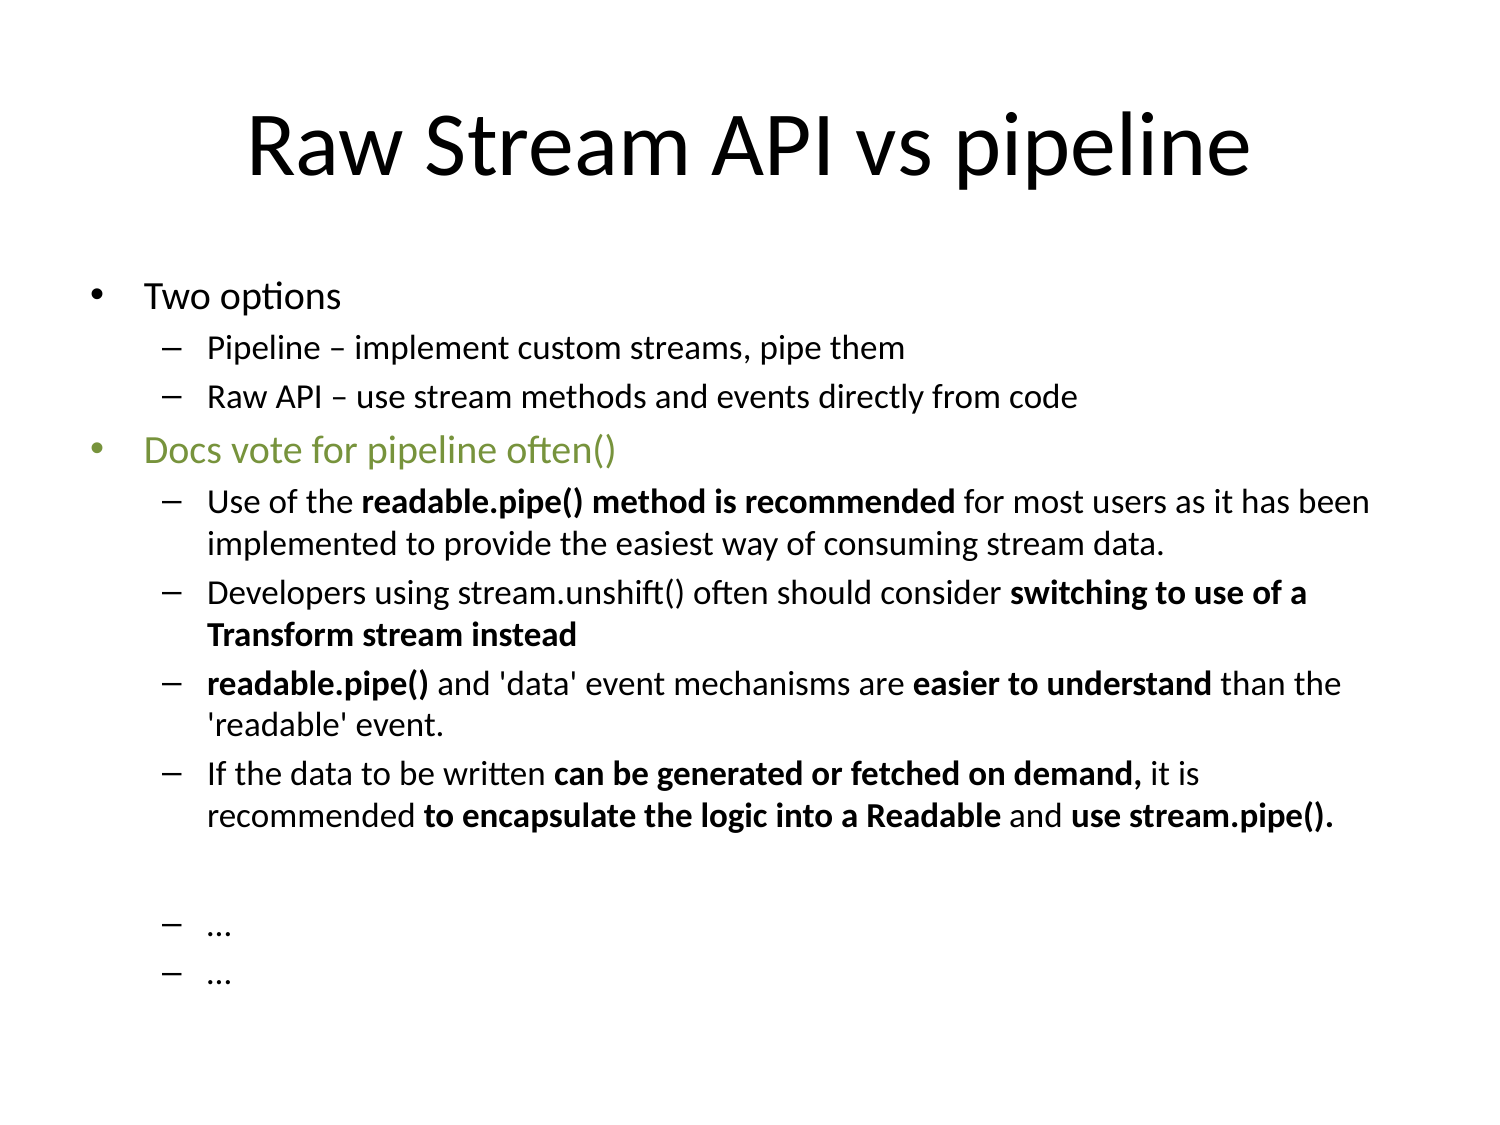

# Raw Stream API vs pipeline
Two options
Pipeline – implement custom streams, pipe them
Raw API – use stream methods and events directly from code
Docs vote for pipeline often()
Use of the readable.pipe() method is recommended for most users as it has been implemented to provide the easiest way of consuming stream data.
Developers using stream.unshift() often should consider switching to use of a Transform stream instead
readable.pipe() and 'data' event mechanisms are easier to understand than the 'readable' event.
If the data to be written can be generated or fetched on demand, it is recommended to encapsulate the logic into a Readable and use stream.pipe().

…
…